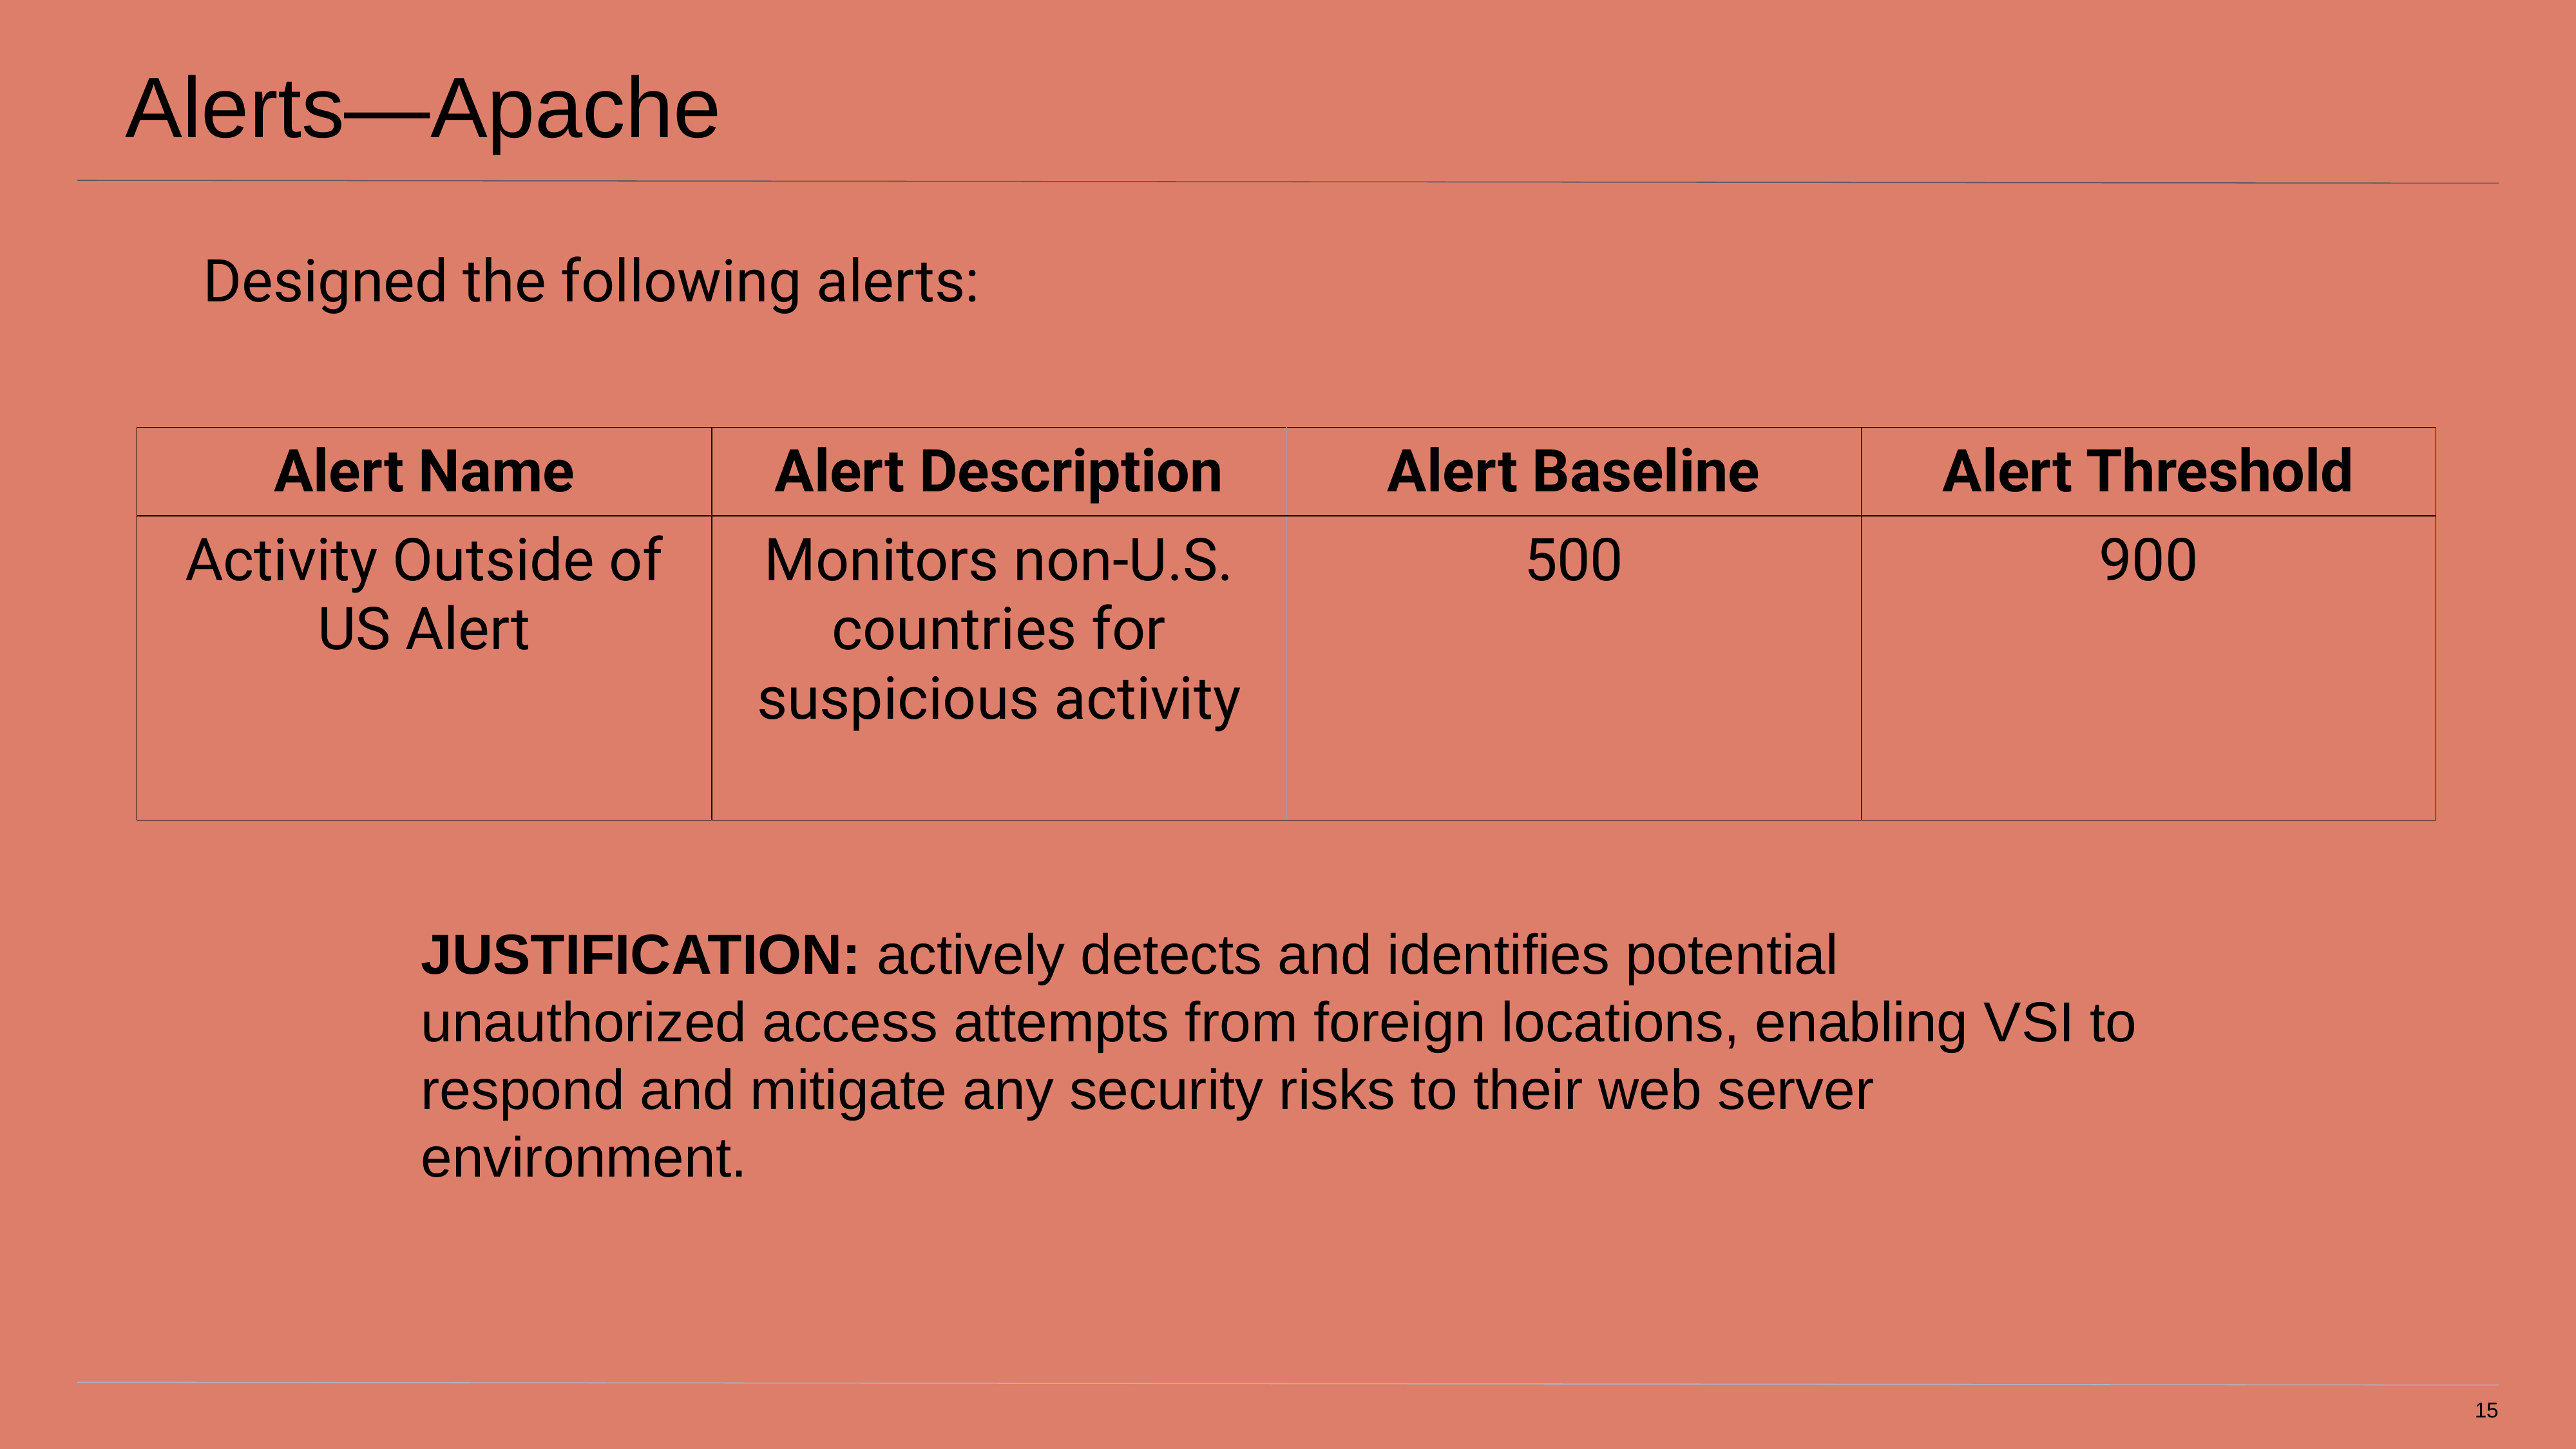

# Alerts—Apache
Designed the following alerts:

| Alert Name | Alert Description | Alert Baseline | Alert Threshold |
| --- | --- | --- | --- |
| Activity Outside of US Alert | Monitors non-U.S. countries for suspicious activity | 500 | 900 |
JUSTIFICATION: actively detects and identifies potential unauthorized access attempts from foreign locations, enabling VSI to respond and mitigate any security risks to their web server environment.
15